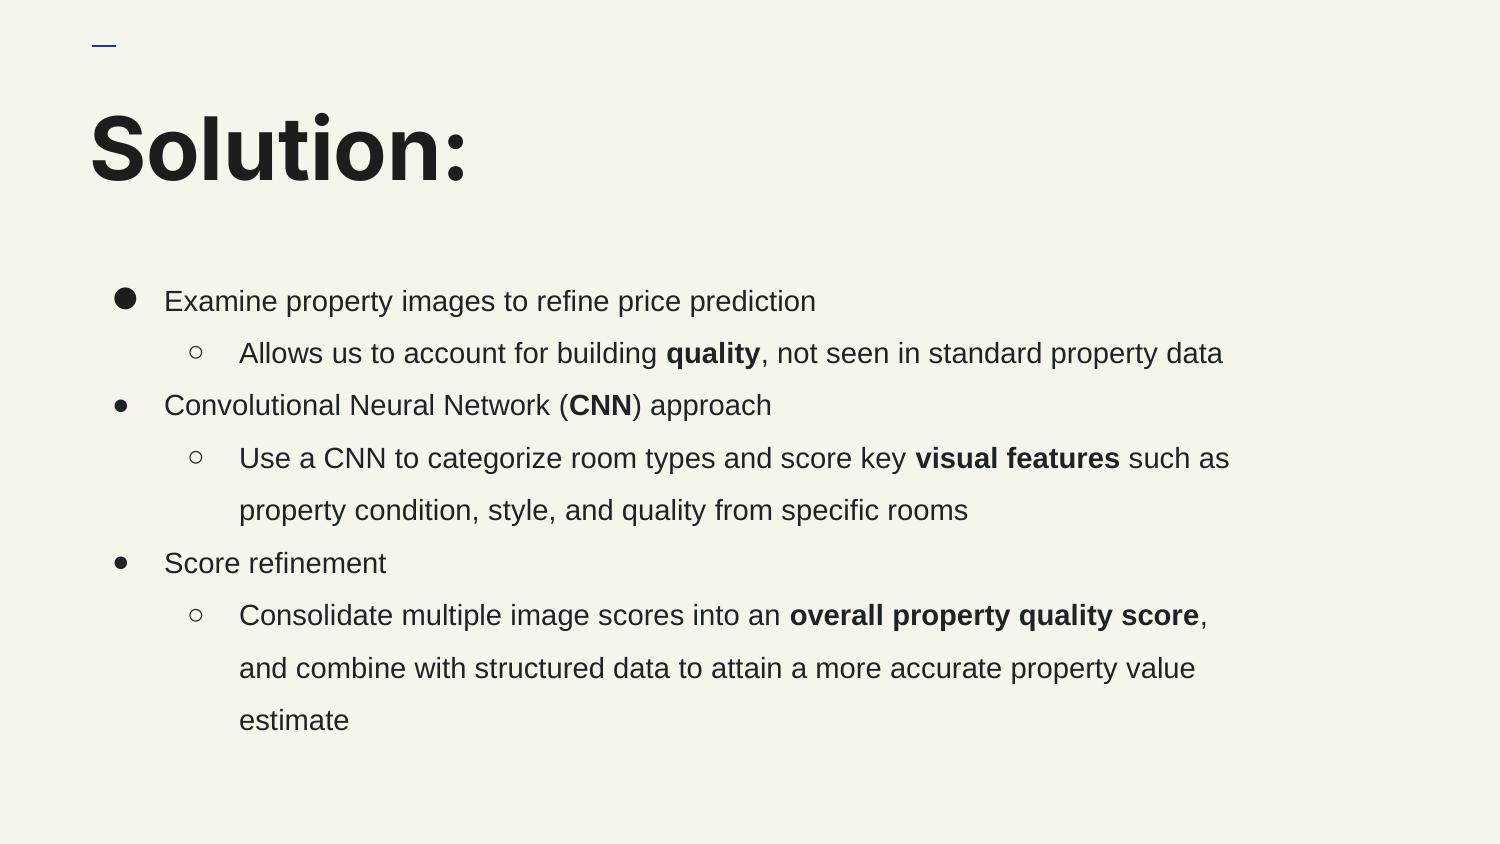

# Solution:
Examine property images to refine price prediction
Allows us to account for building quality, not seen in standard property data
Convolutional Neural Network (CNN) approach
Use a CNN to categorize room types and score key visual features such as property condition, style, and quality from specific rooms
Score refinement
Consolidate multiple image scores into an overall property quality score, and combine with structured data to attain a more accurate property value estimate